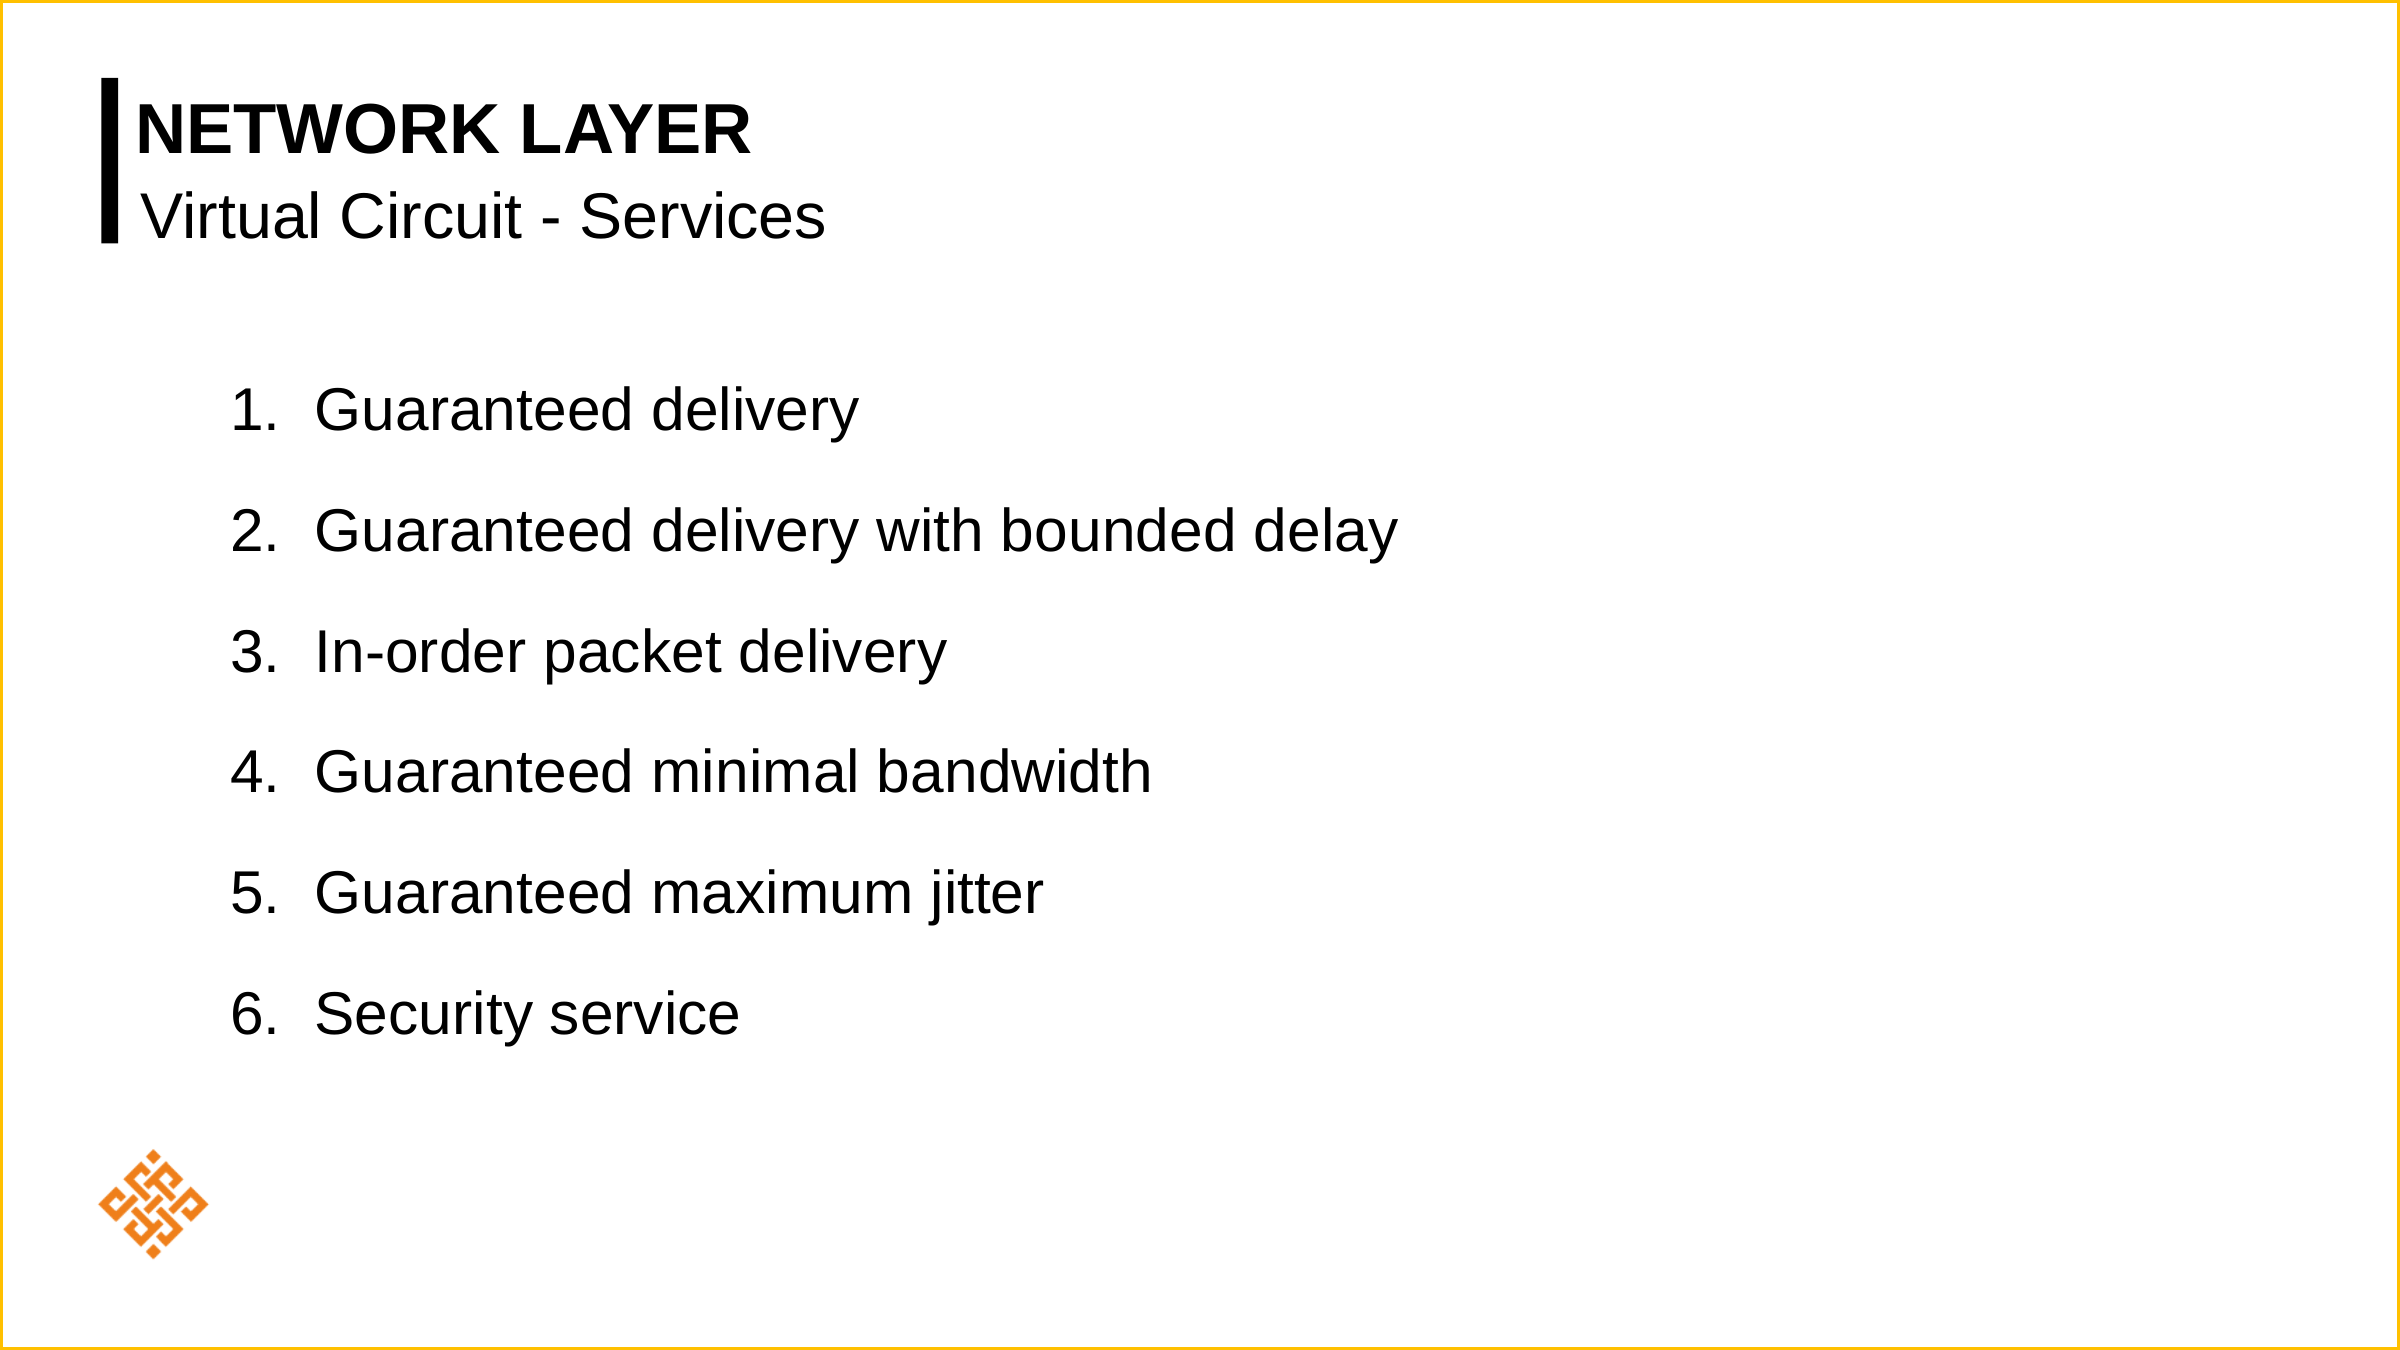

# Network Layer
Virtual Circuit - Services
Guaranteed delivery
Guaranteed delivery with bounded delay
In-order packet delivery
Guaranteed minimal bandwidth
Guaranteed maximum jitter
Security service